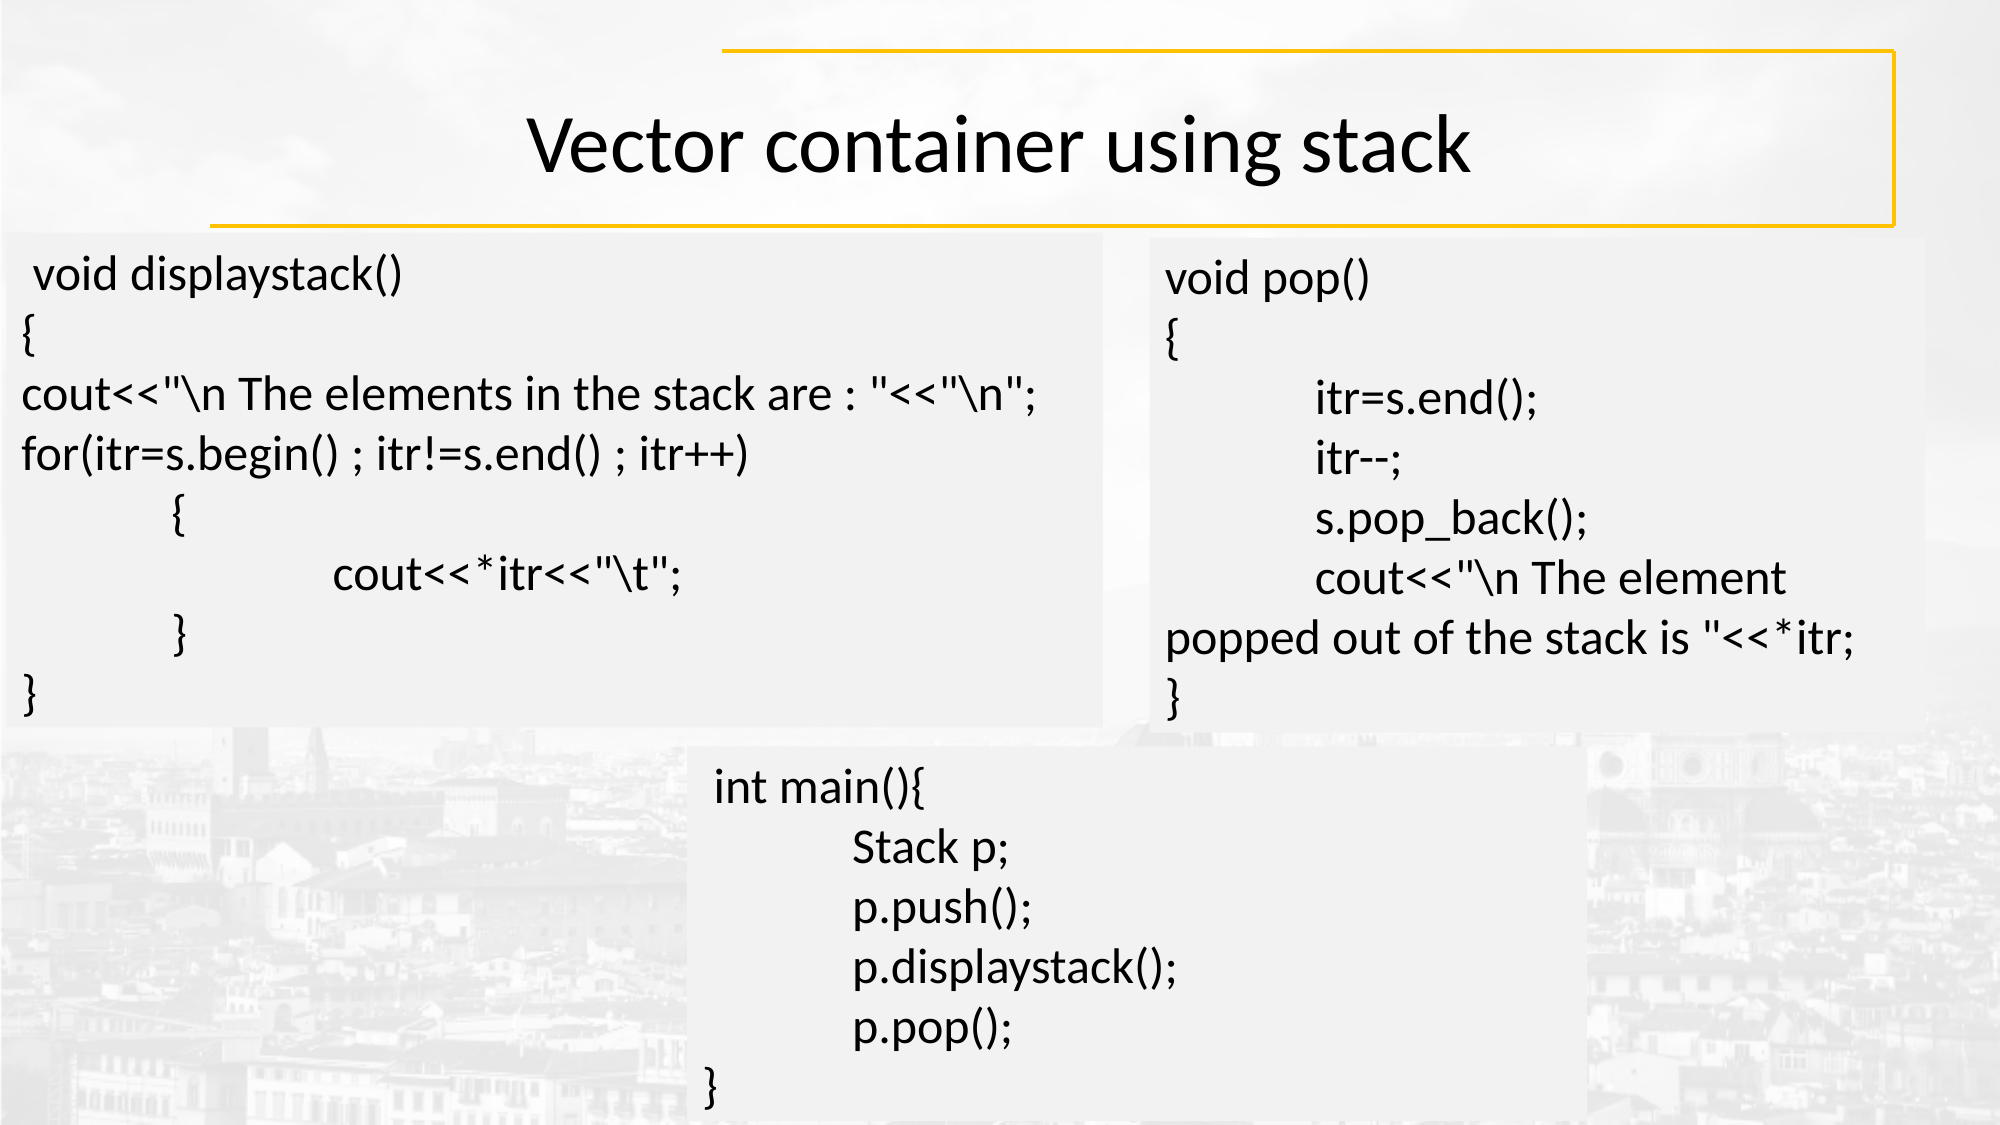

# Vector container using stack
 void displaystack()
{
cout<<"\n The elements in the stack are : "<<"\n";
for(itr=s.begin() ; itr!=s.end() ; itr++)
	{
		 cout<<*itr<<"\t";
	}
}
void pop()
{
	itr=s.end();
	itr--;
	s.pop_back();
	cout<<"\n The element popped out of the stack is "<<*itr;
}

 int main(){
	Stack p;
	p.push();
	p.displaystack();
	p.pop();
}